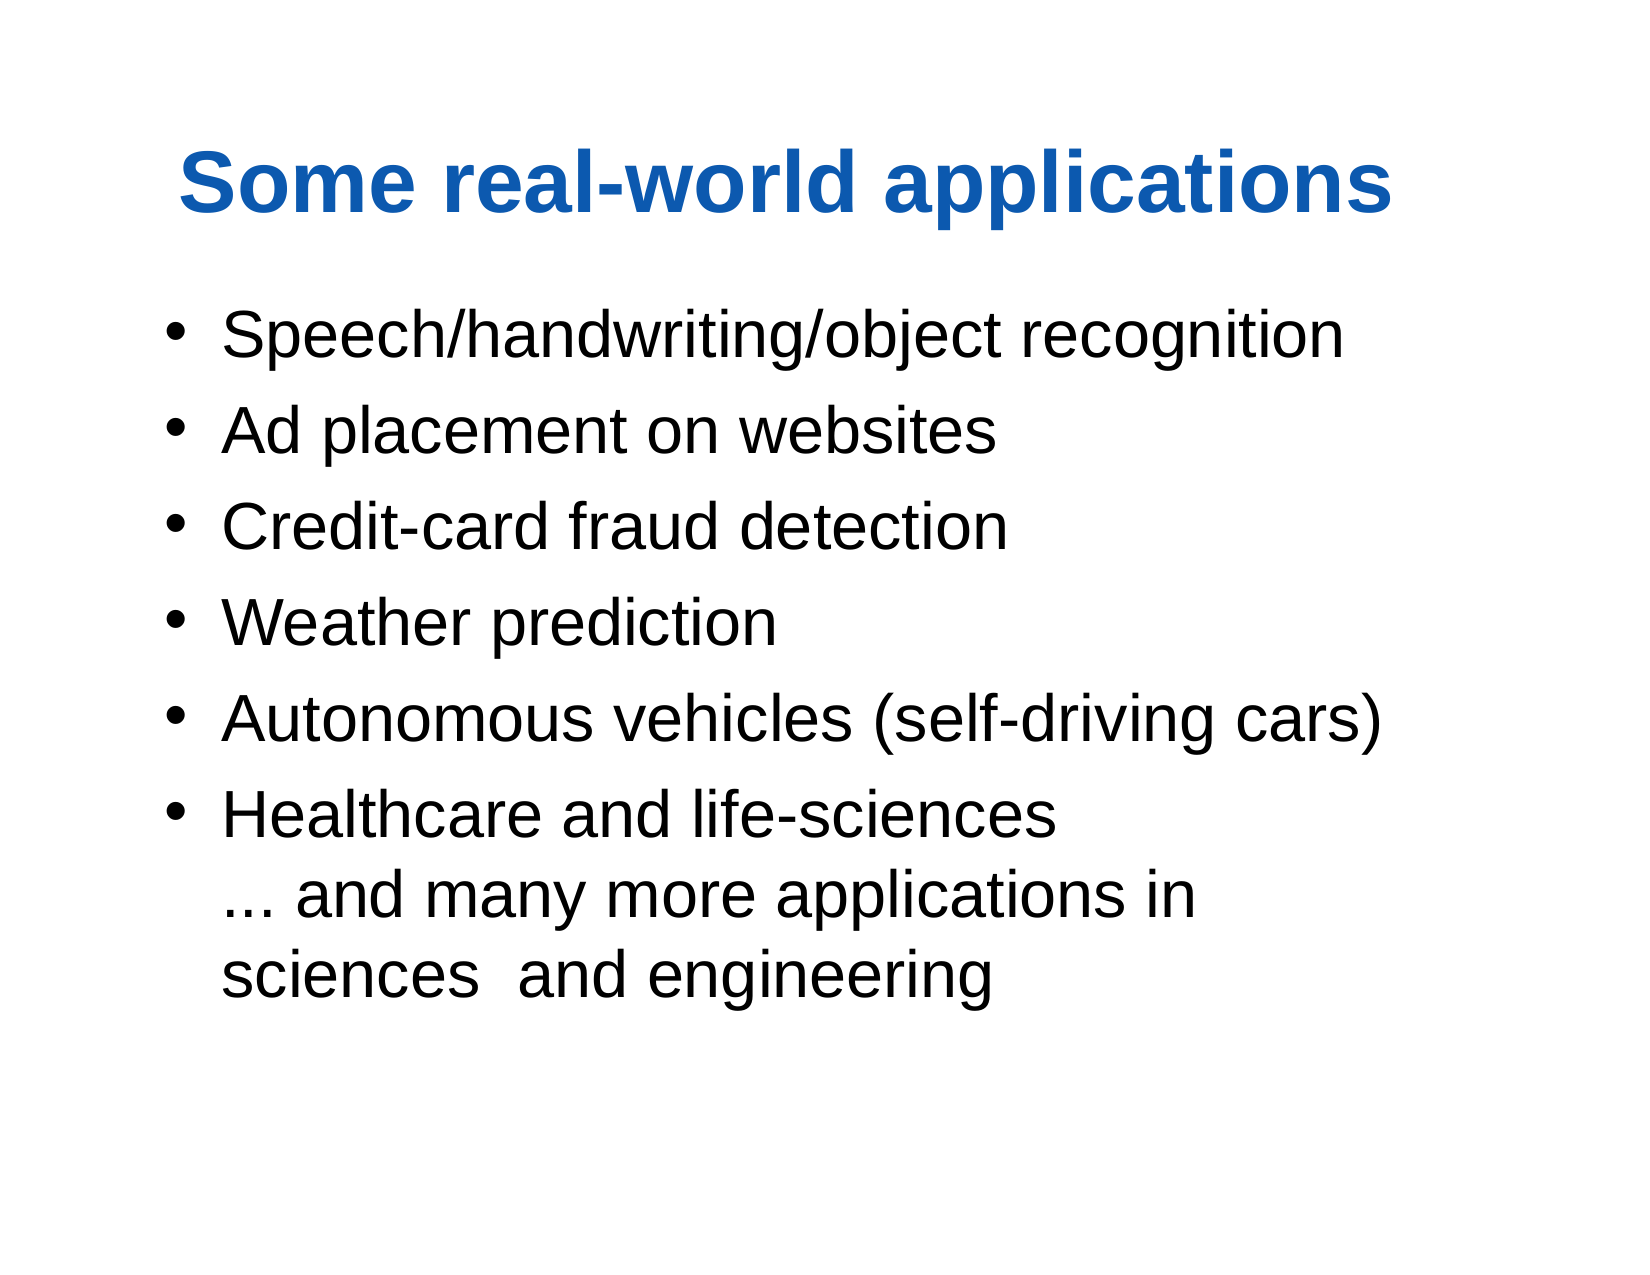

# Some real-world applications
Speech/handwriting/object recognition
Ad placement on websites
Credit-card fraud detection
Weather prediction
Autonomous vehicles (self-driving cars)
Healthcare and life-sciences
... and many more applications in sciences  and engineering